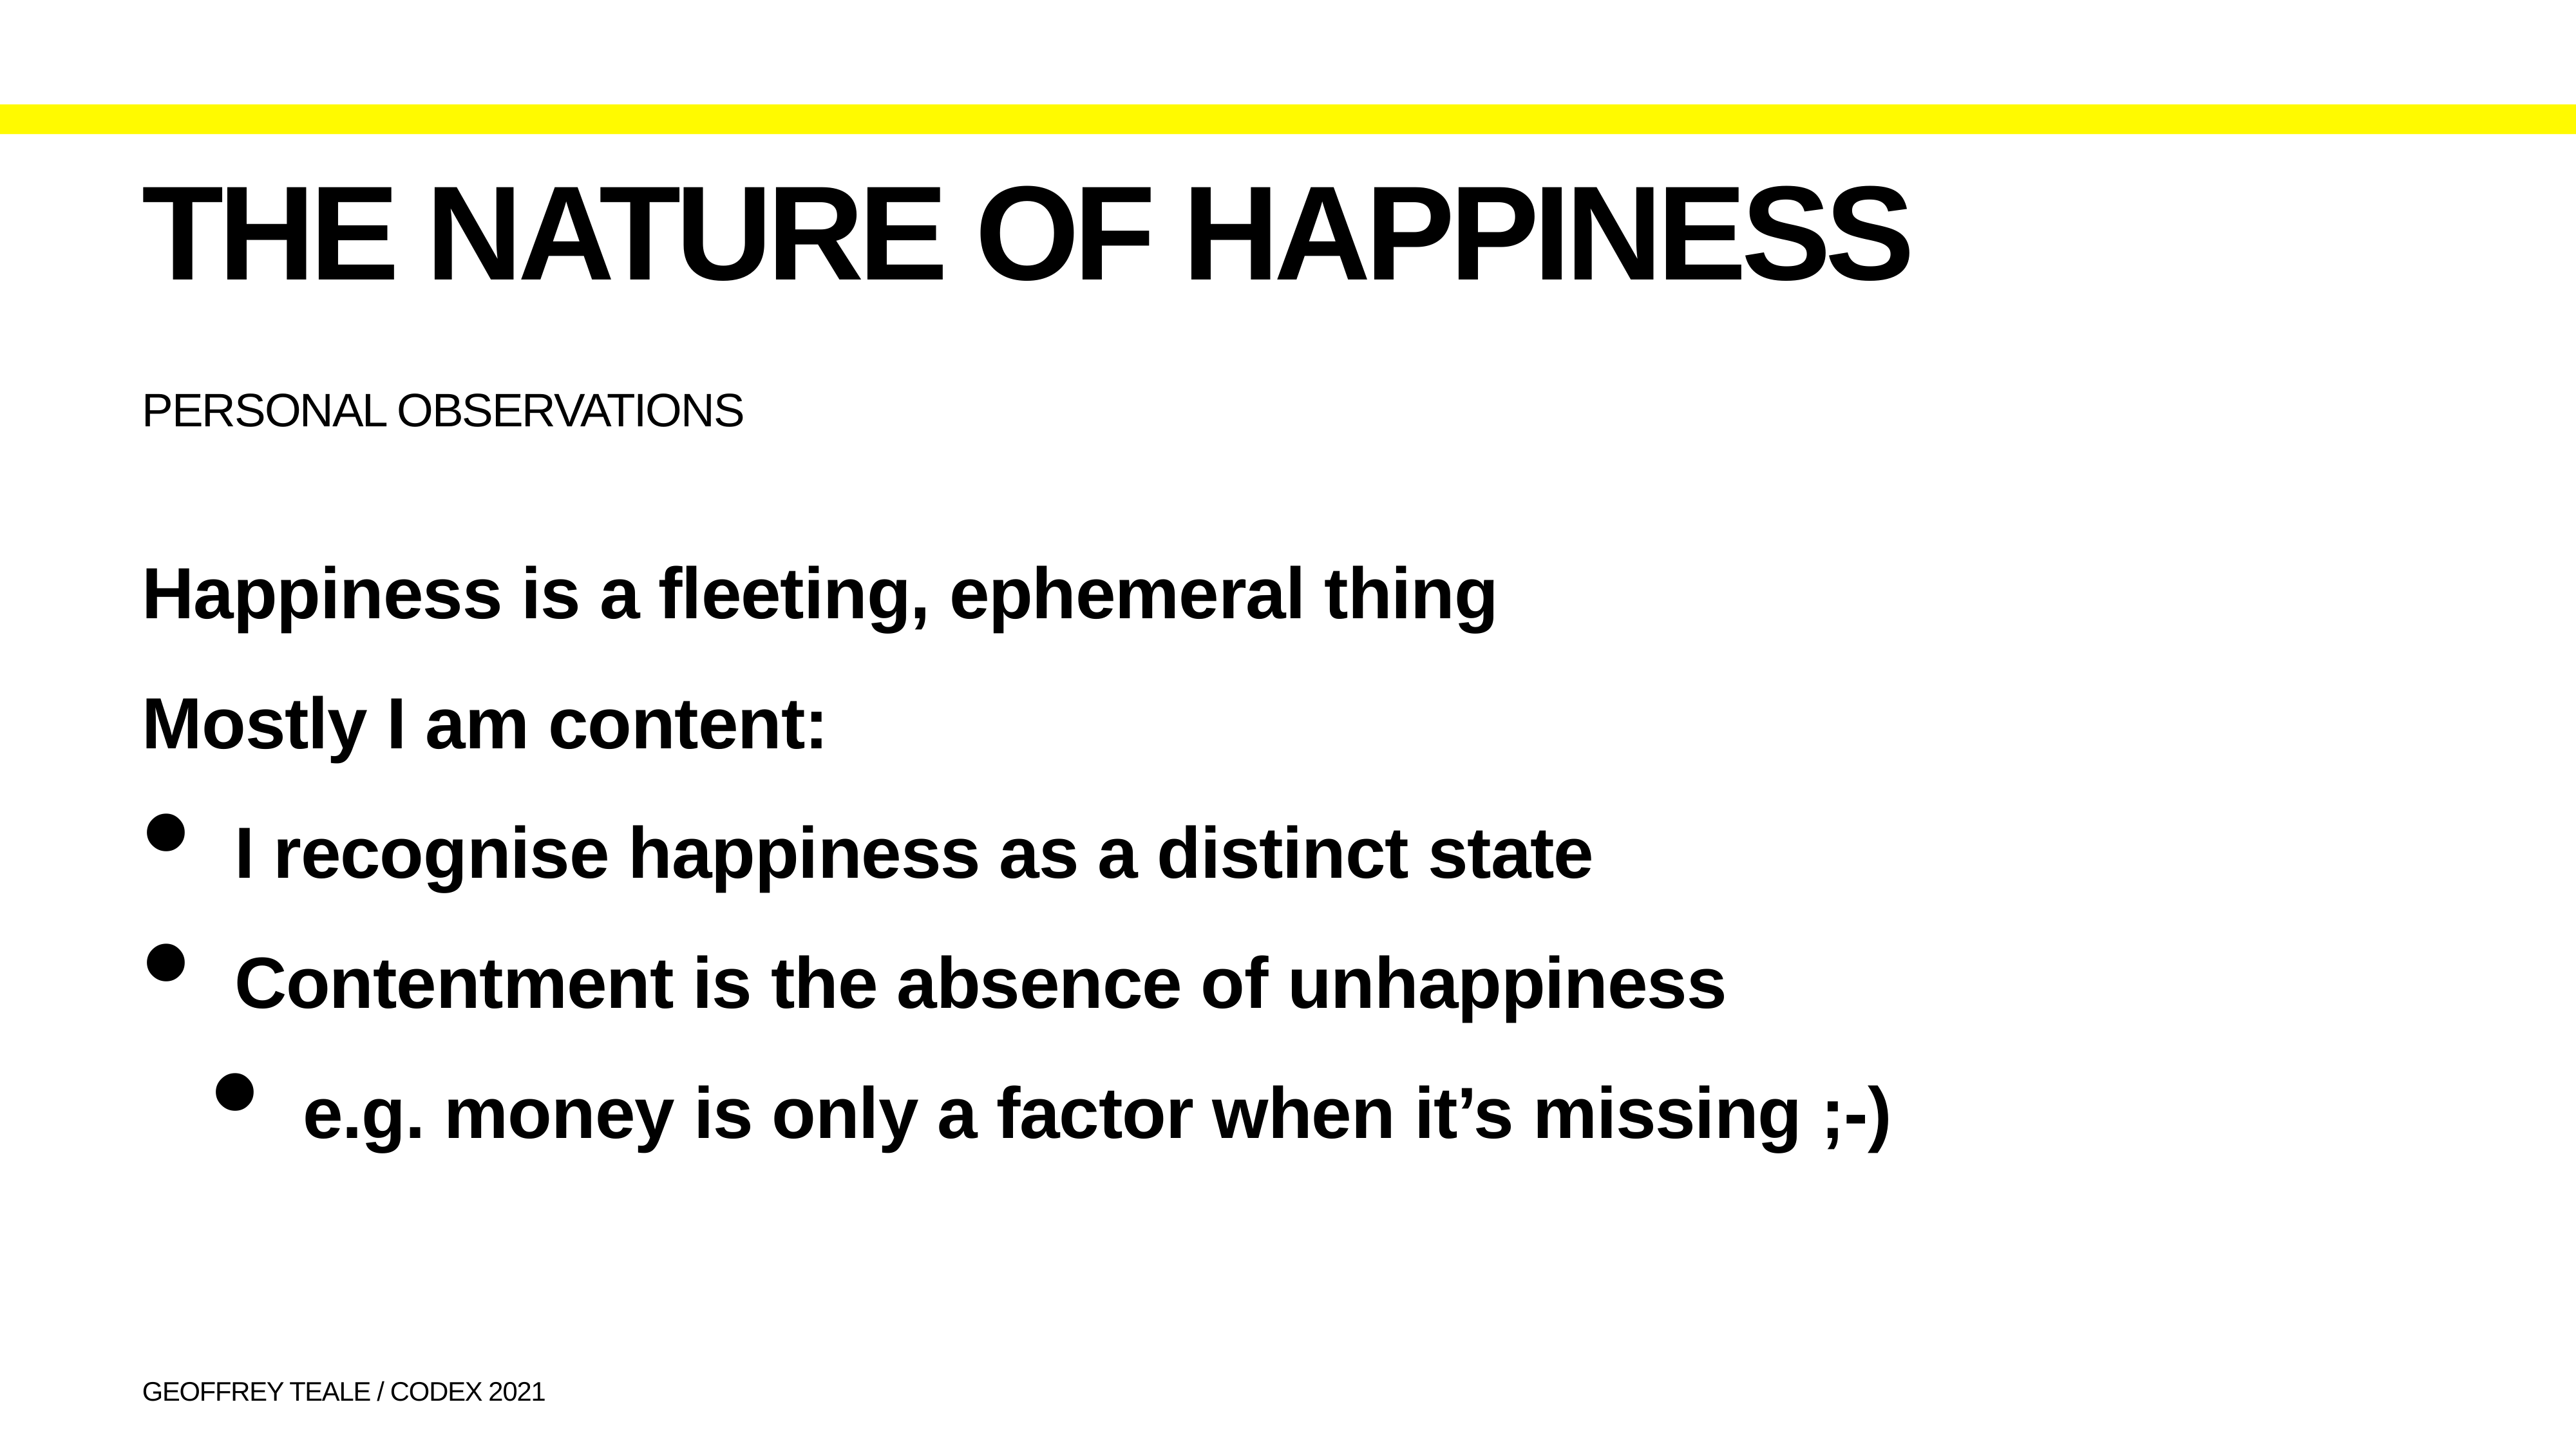

# The nature of happiness
Personal Observations
Happiness is a fleeting, ephemeral thing
Mostly I am content:
I recognise happiness as a distinct state
Contentment is the absence of unhappiness
e.g. money is only a factor when it’s missing ;-)
Geoffrey Teale / CODEX 2021